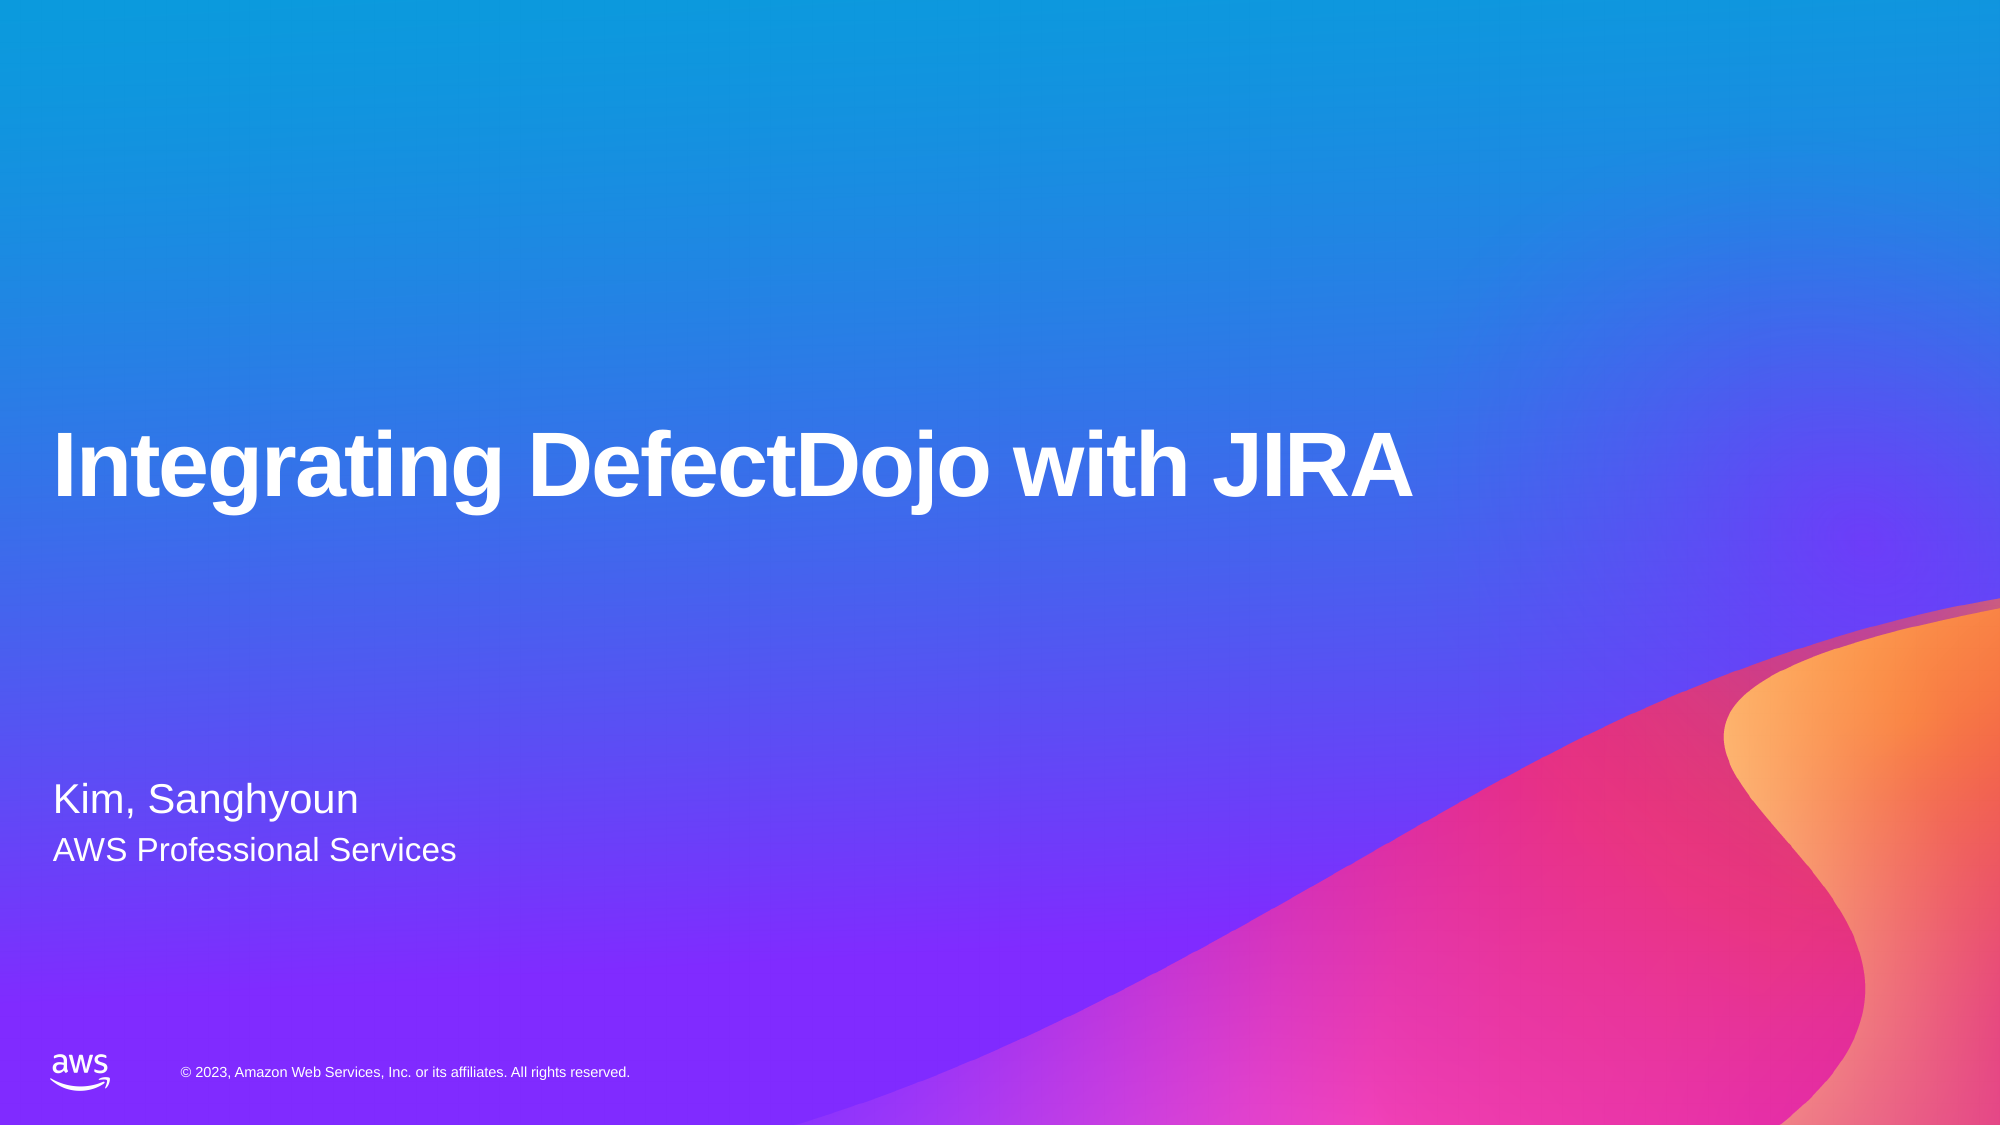

# Integrating DefectDojo with JIRA
Kim, Sanghyoun
AWS Professional Services